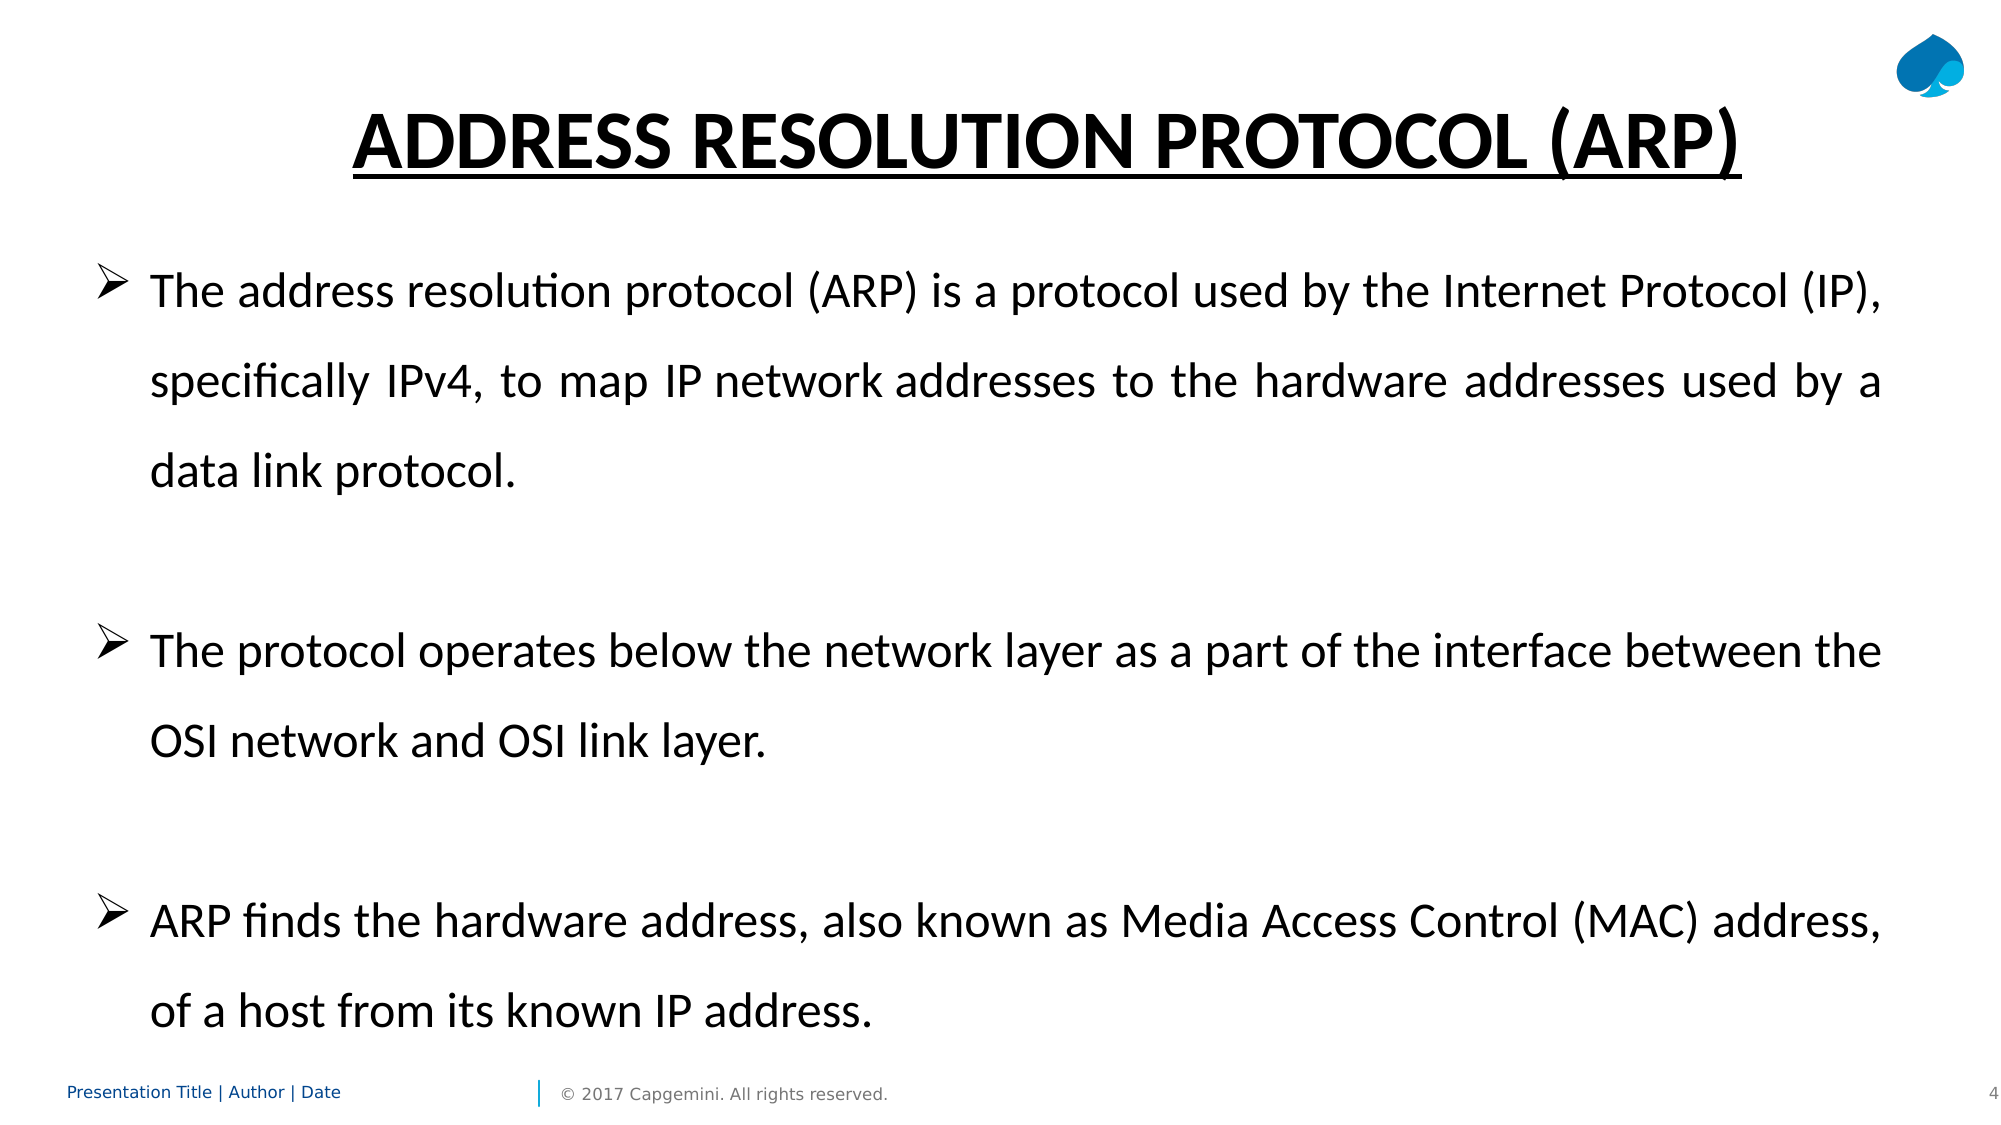

ADDRESS RESOLUTION PROTOCOL (ARP)
The address resolution protocol (ARP) is a protocol used by the Internet Protocol (IP), specifically IPv4, to map IP network addresses to the hardware addresses used by a data link protocol.

The protocol operates below the network layer as a part of the interface between the OSI network and OSI link layer.

ARP finds the hardware address, also known as Media Access Control (MAC) address, of a host from its known IP address.